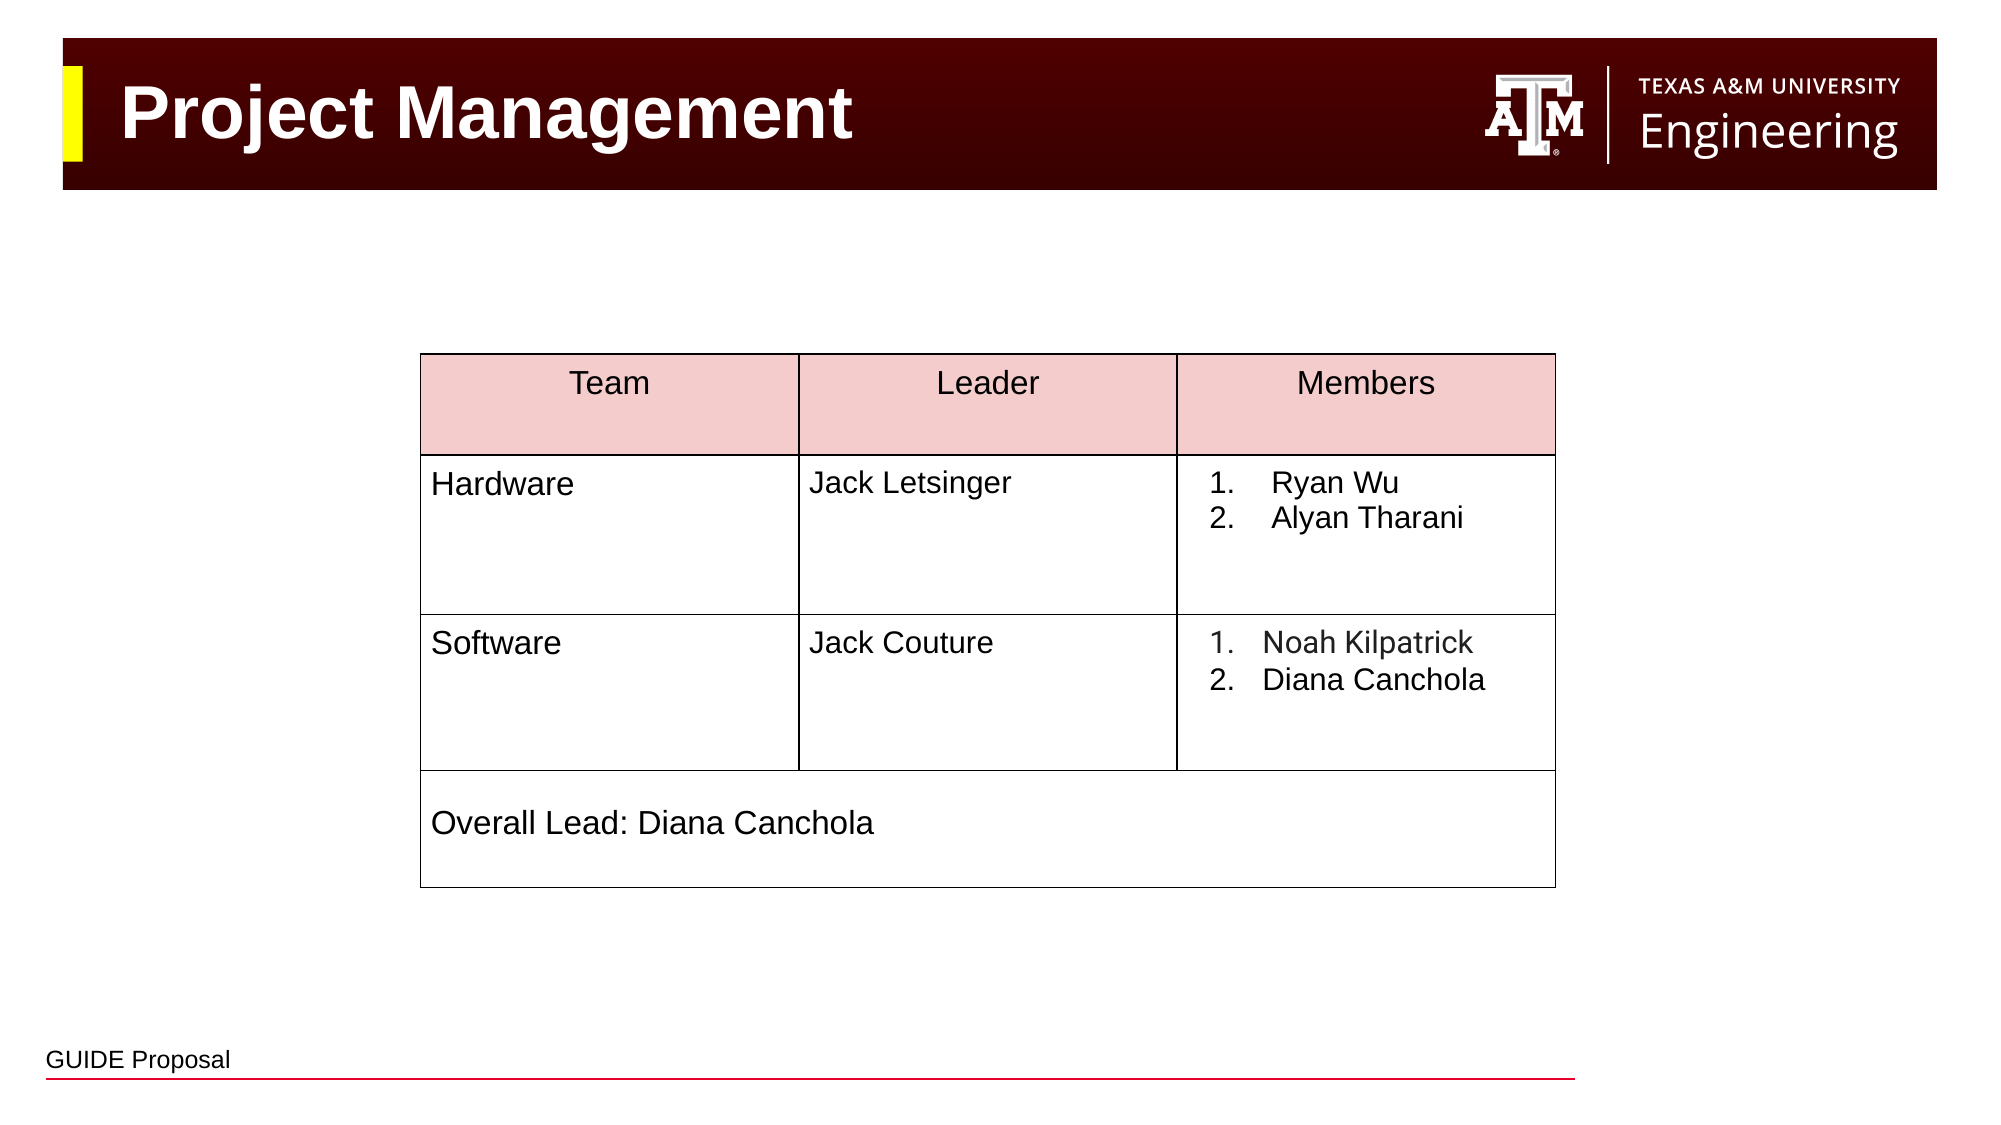

# Project Management
| Team | Leader | Members |
| --- | --- | --- |
| Hardware | Jack Letsinger | Ryan Wu Alyan Tharani |
| Software | Jack Couture | Noah Kilpatrick Diana Canchola |
| Overall Lead: Diana Canchola |  |  |